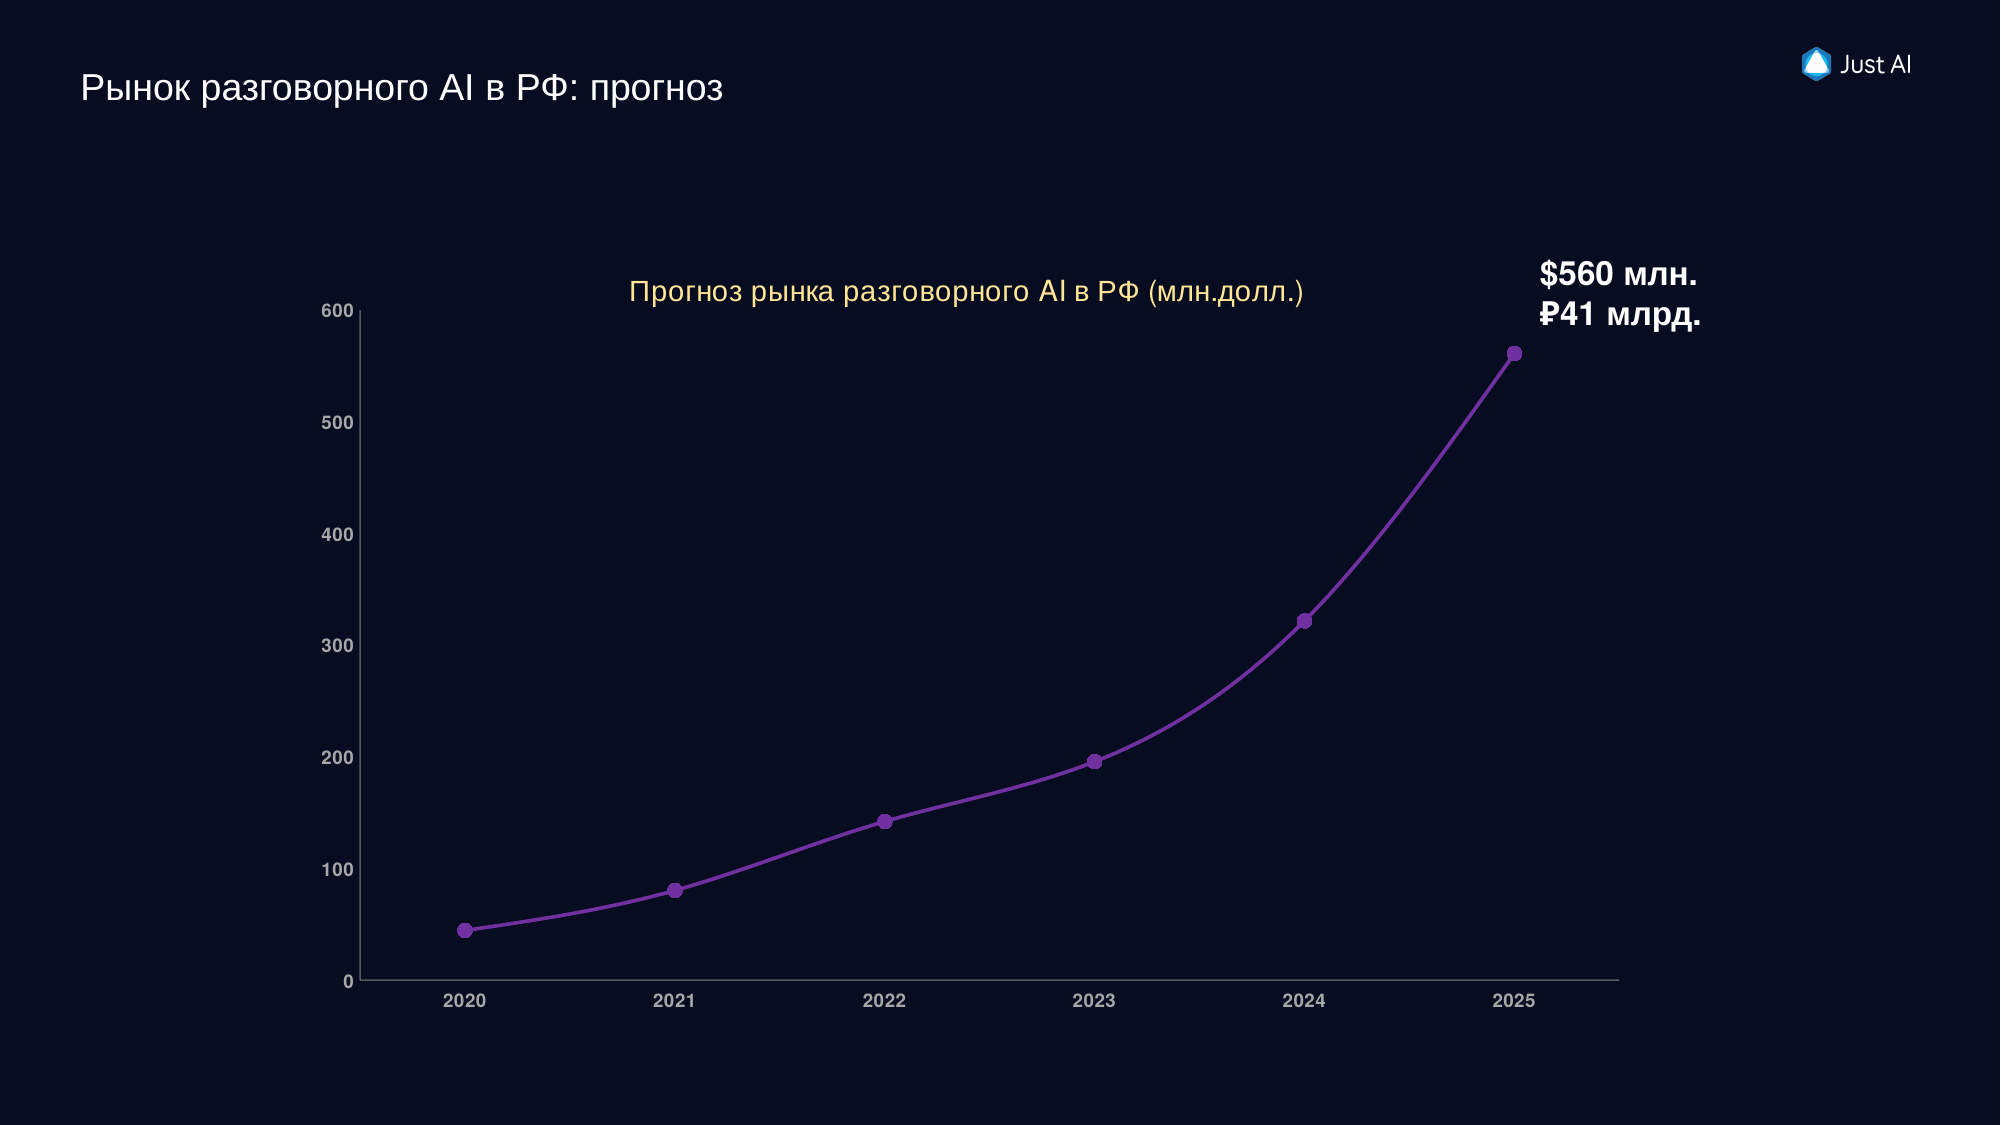

Рынок разговорного AI в РФ: прогноз

### Chart: Прогноз рынка разговорного AI в РФ (млн.долл.)

| Category |  |
|---|---|
| 2020 | 44.480136986301375 |
| 2021 | 80.35375342465754 |
| 2022 | 142.0769589041096 |
| 2023 | 195.66246136986302 |
| 2024 | 321.80839747945214 |
| 2025 | 561.1976200657534 |
$560 млн.
₽41 млрд.